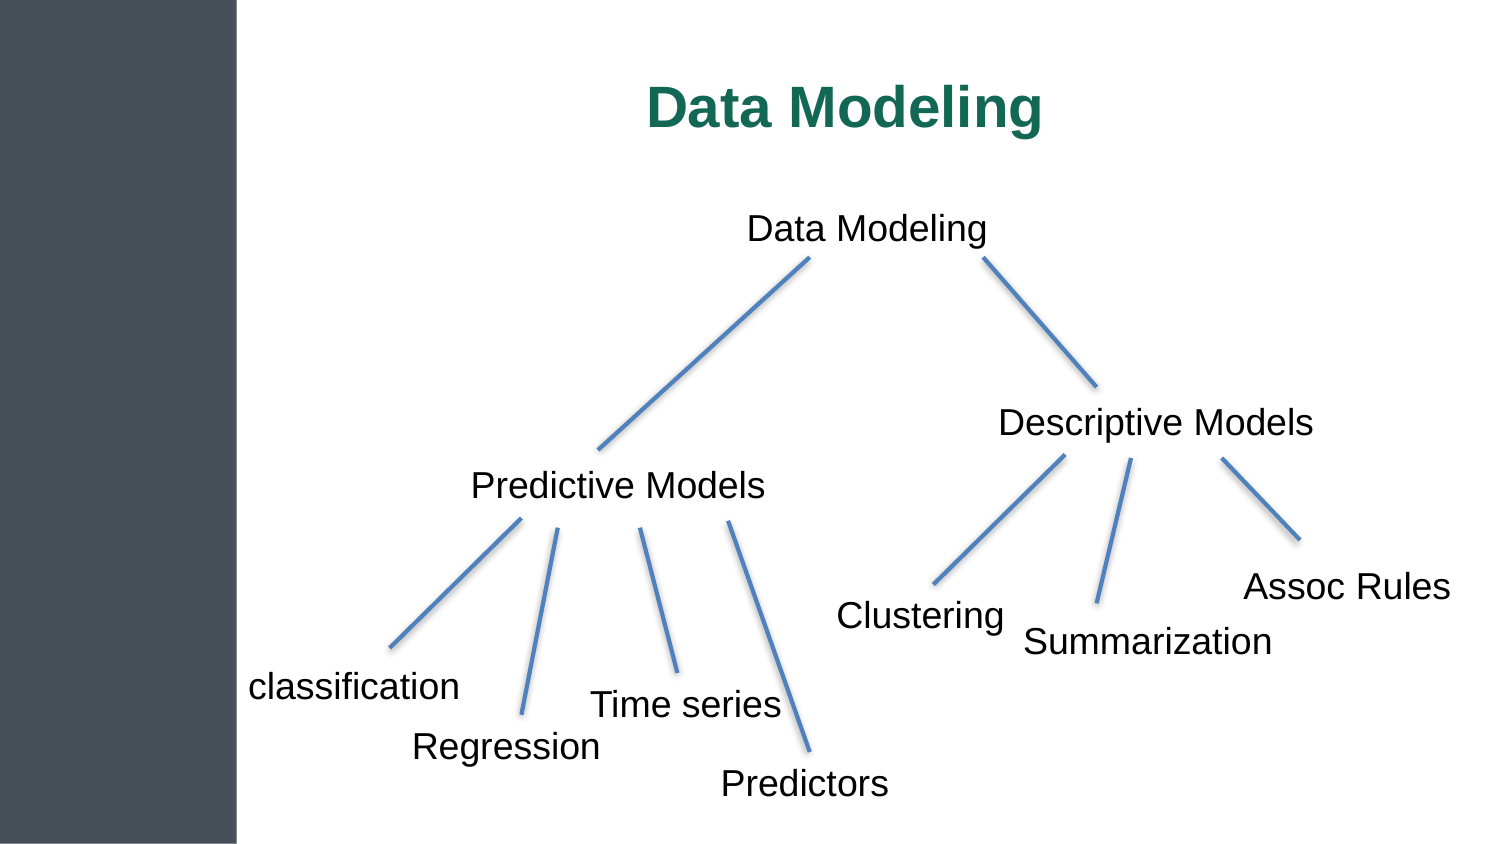

# Data Modeling
Data Modeling
Descriptive Models
Predictive Models
Assoc Rules
Clustering
Summarization
classification
Time series
Regression
Predictors